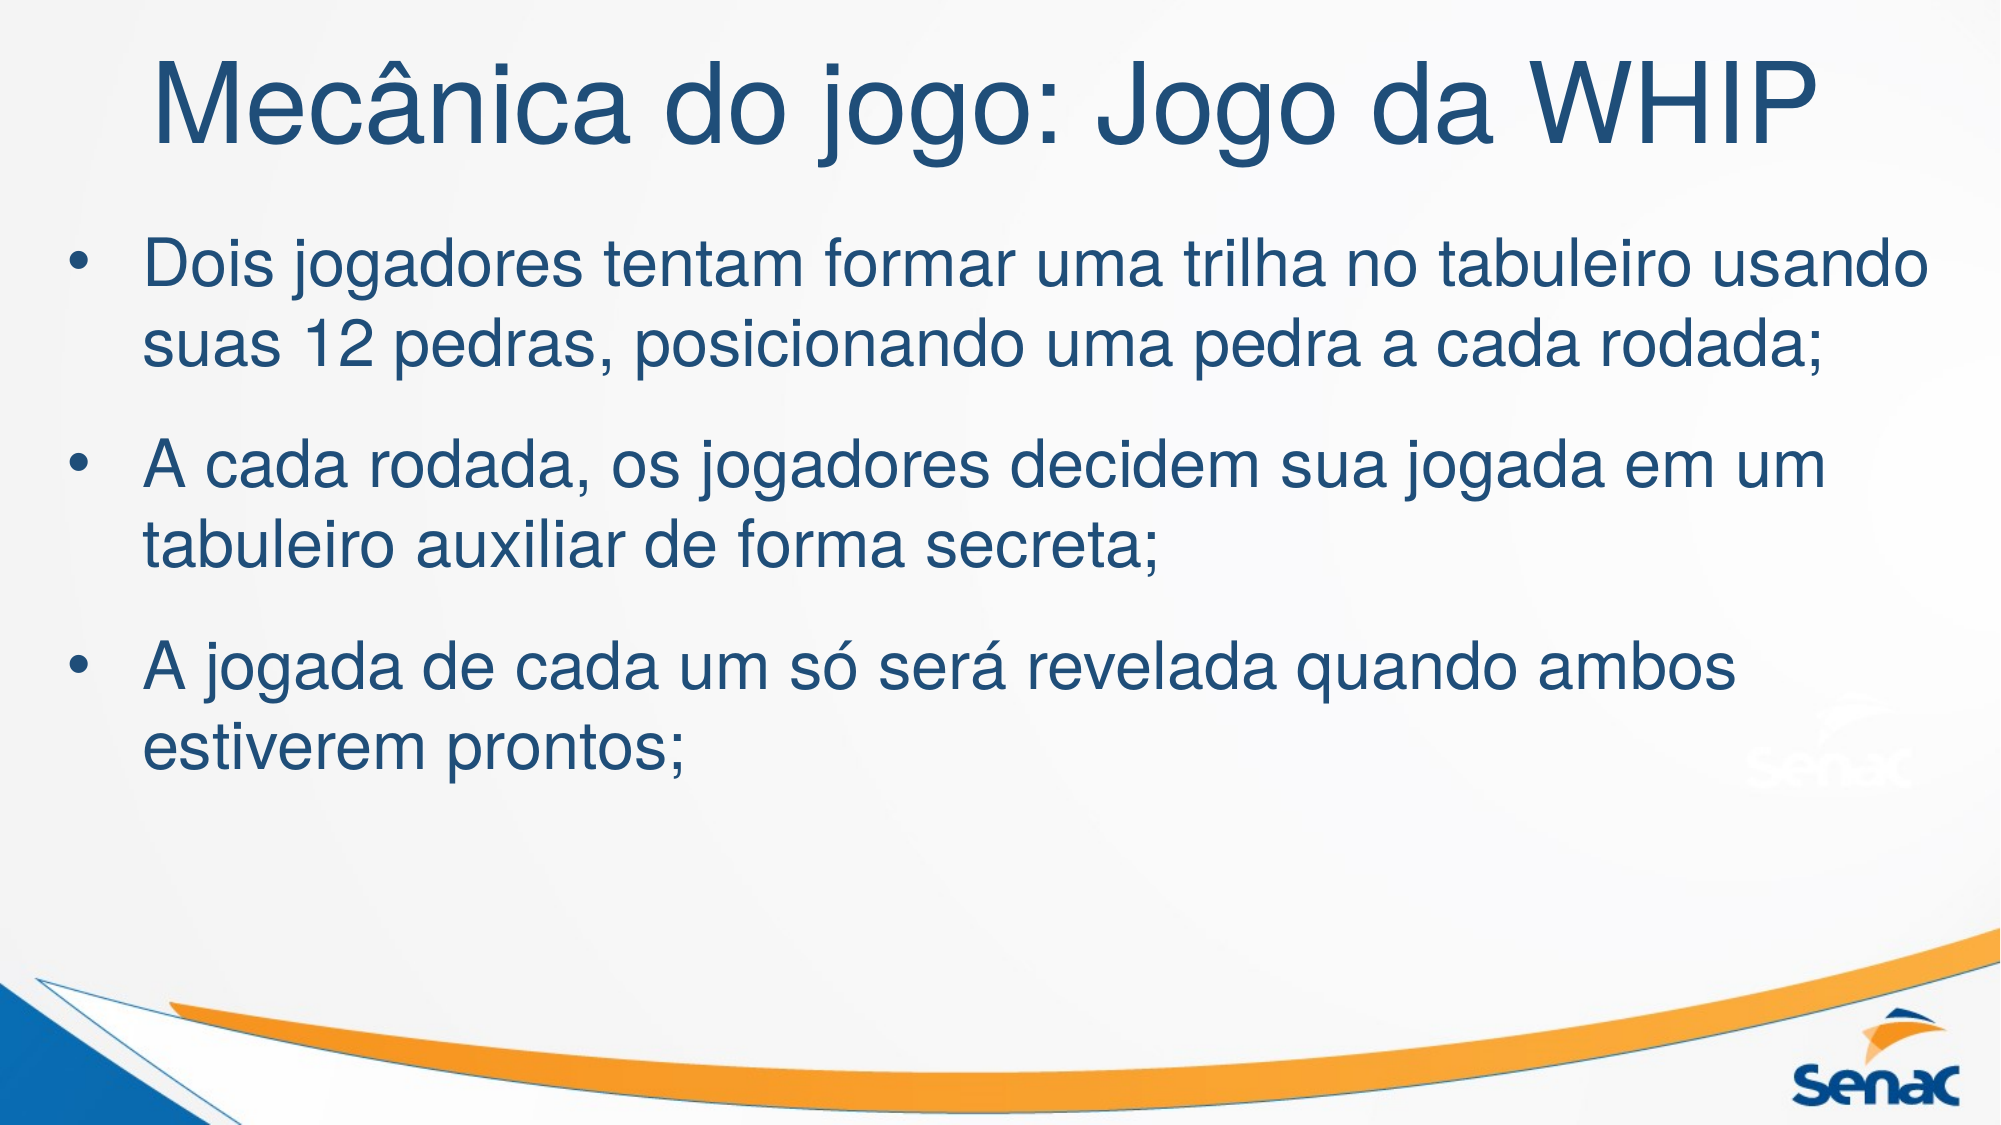

# Mecânica do jogo: Jogo da WHIP
Dois jogadores tentam formar uma trilha no tabuleiro usando suas 12 pedras, posicionando uma pedra a cada rodada;
A cada rodada, os jogadores decidem sua jogada em um tabuleiro auxiliar de forma secreta;
A jogada de cada um só será revelada quando ambos estiverem prontos;